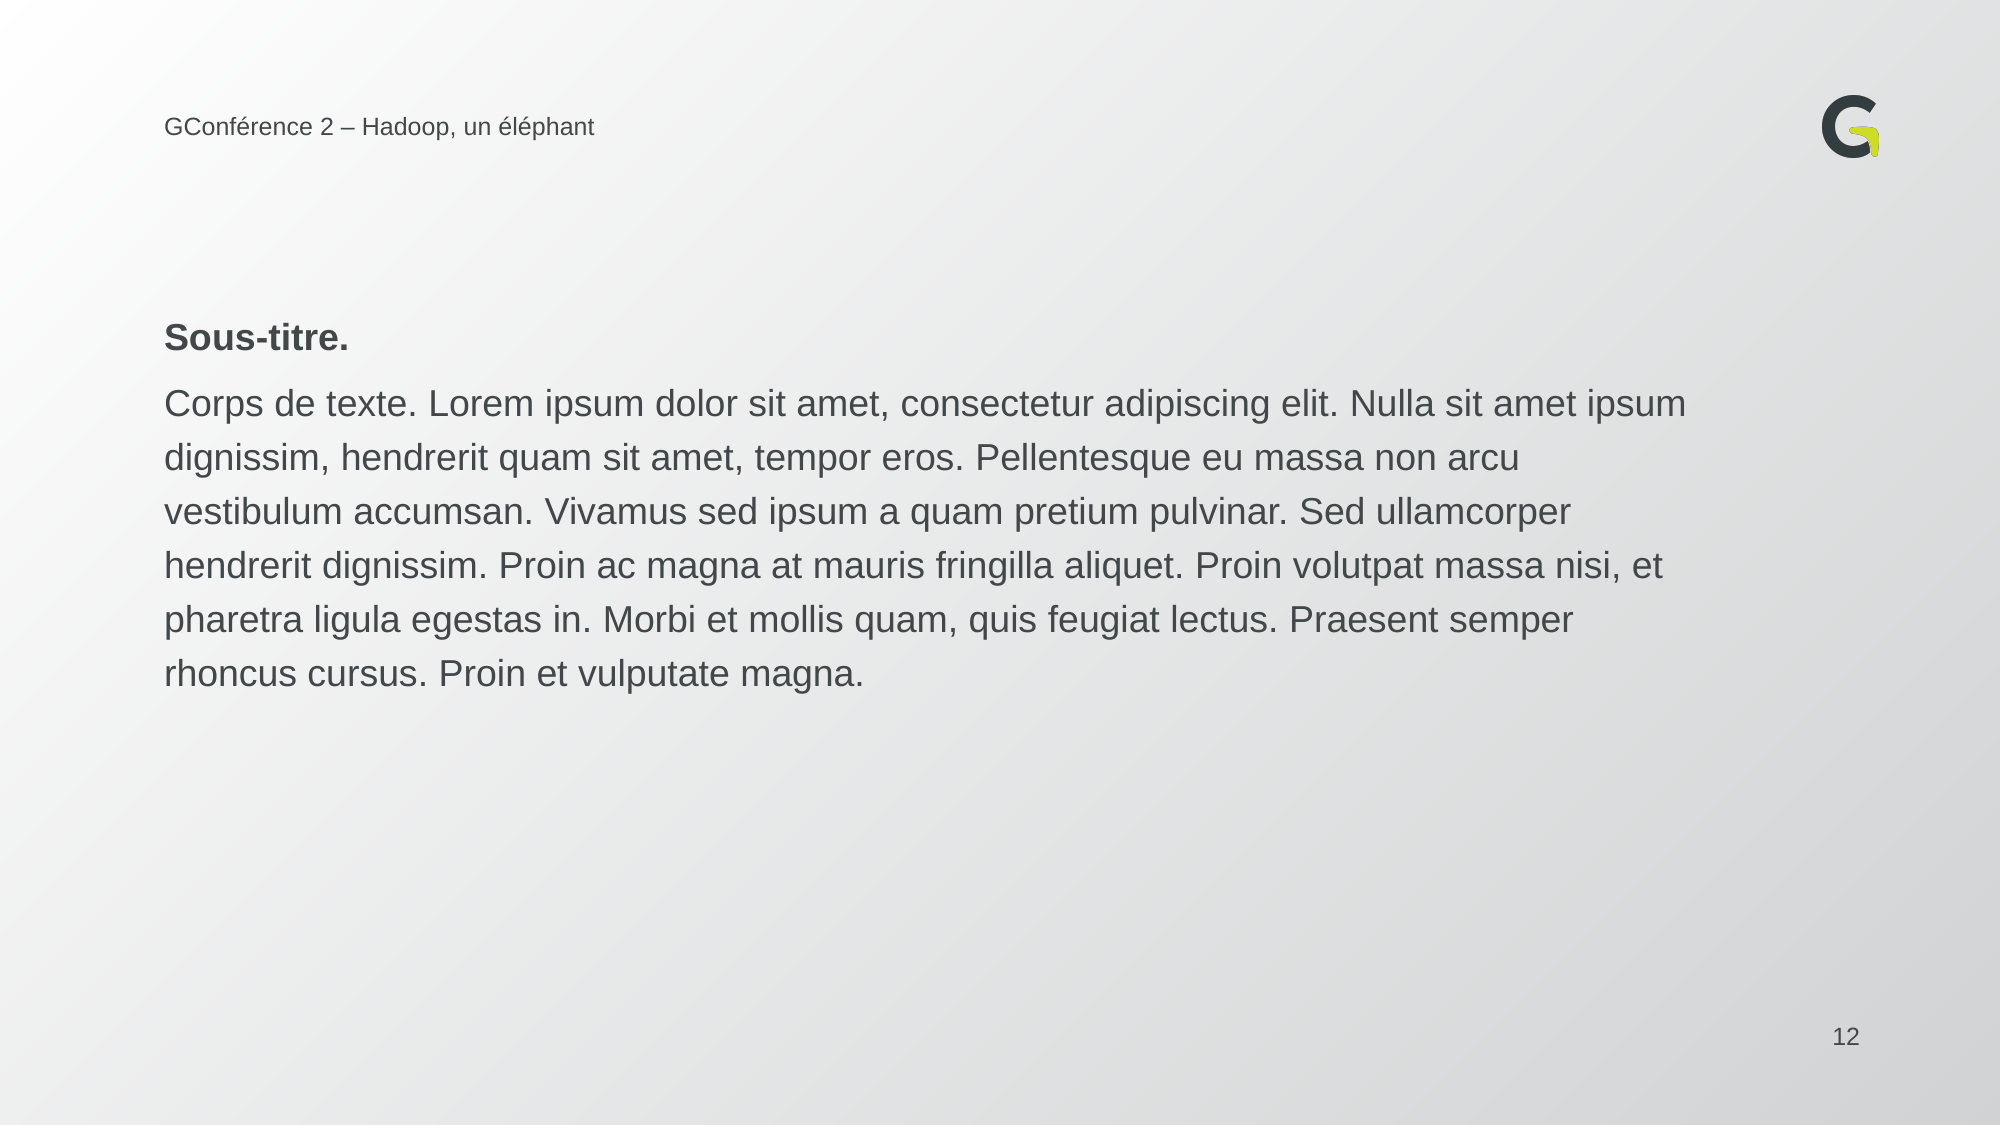

Sous-titre.
Corps de texte. Lorem ipsum dolor sit amet, consectetur adipiscing elit. Nulla sit amet ipsum dignissim, hendrerit quam sit amet, tempor eros. Pellentesque eu massa non arcu vestibulum accumsan. Vivamus sed ipsum a quam pretium pulvinar. Sed ullamcorper hendrerit dignissim. Proin ac magna at mauris fringilla aliquet. Proin volutpat massa nisi, et pharetra ligula egestas in. Morbi et mollis quam, quis feugiat lectus. Praesent semper rhoncus cursus. Proin et vulputate magna.

12